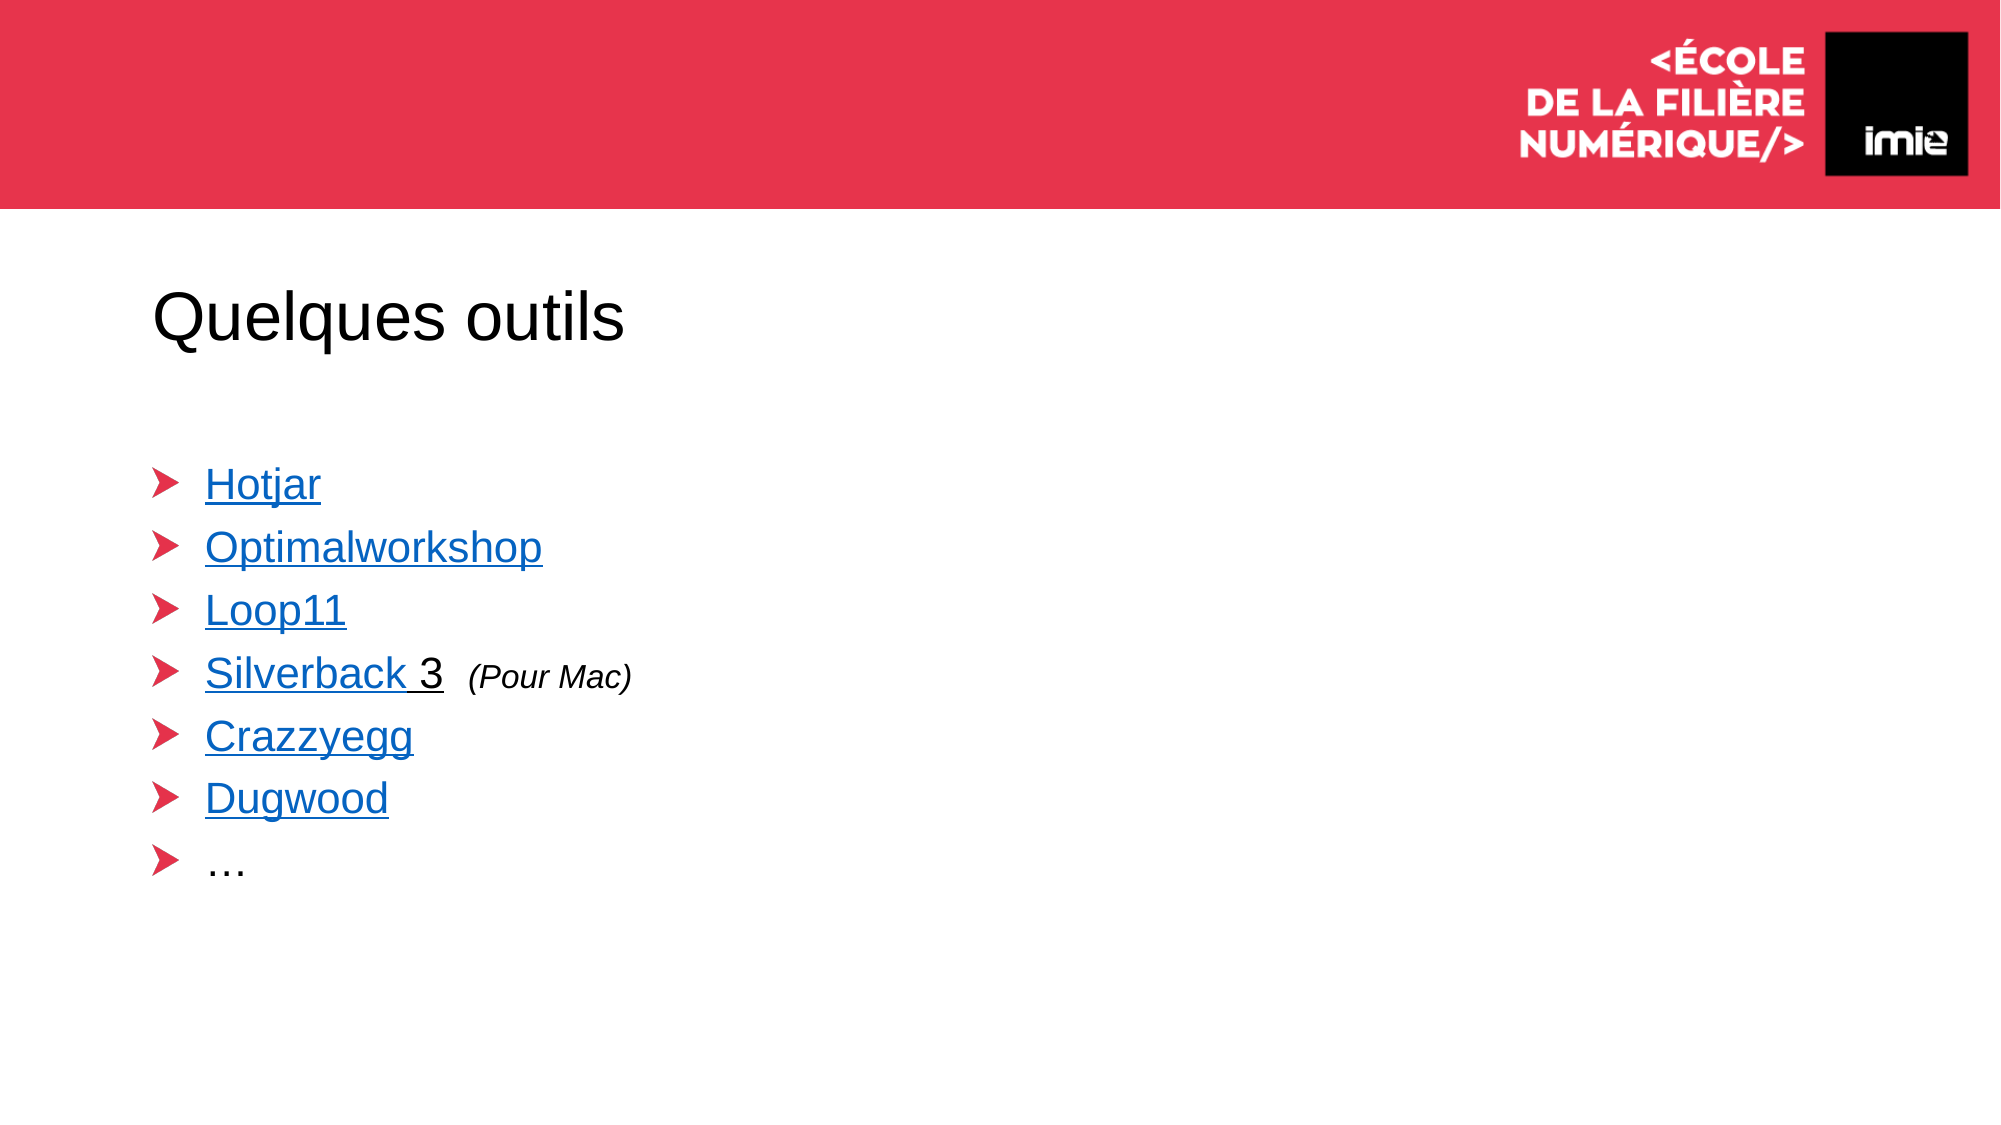

# Quelques outils
  Hotjar
  Optimalworkshop
  Loop11
  Silverback 3  (Pour Mac)
  Crazzyegg
  Dugwood
  …